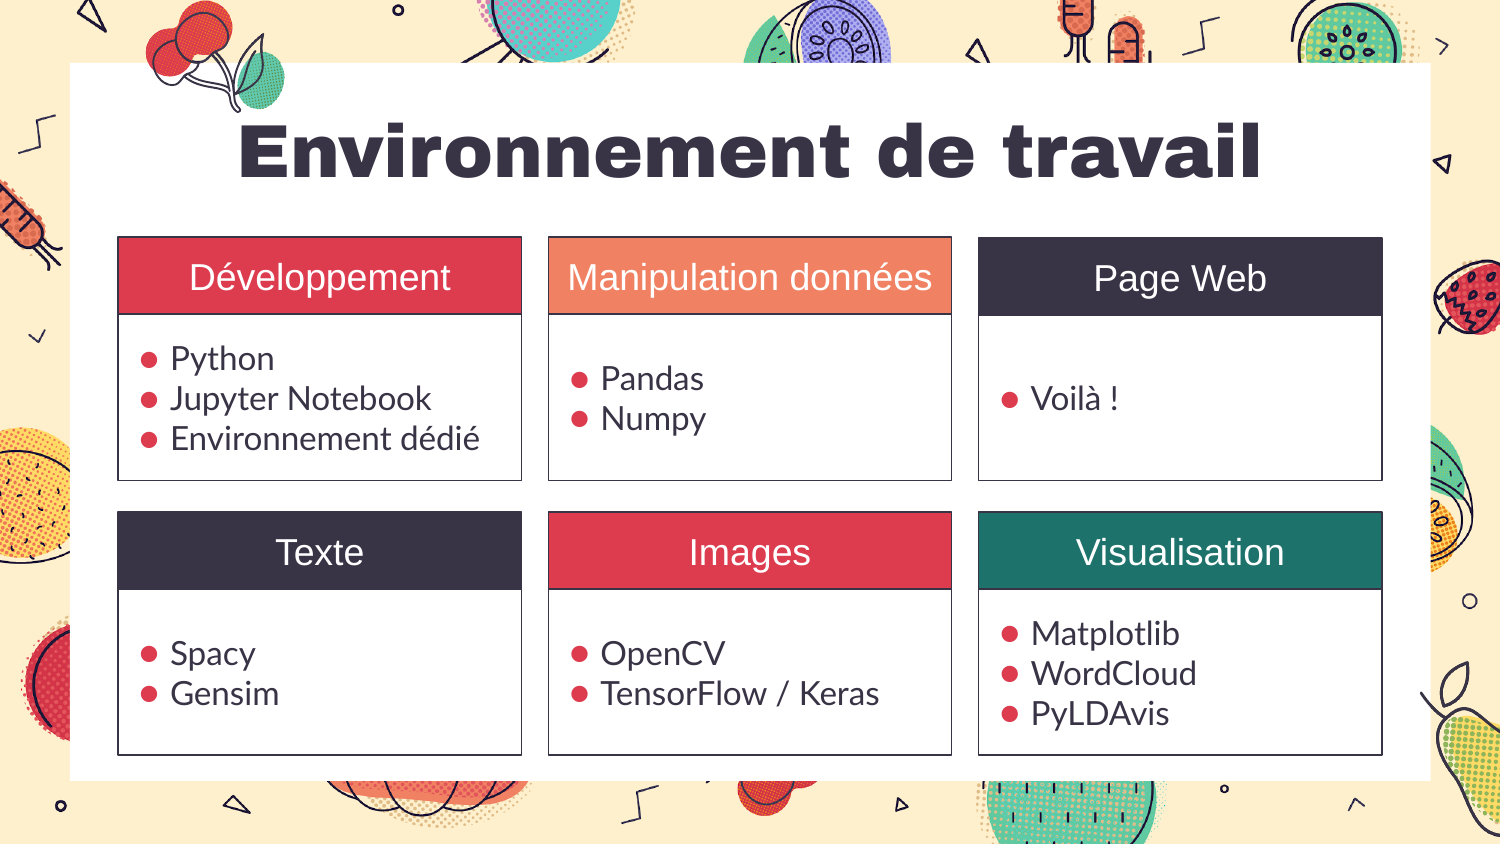

# Environnement de travail
Développement
Manipulation données
Page Web
Python
Jupyter Notebook
Environnement dédié
Pandas
Numpy
Voilà !
Texte
Images
Visualisation
Spacy
Gensim
OpenCV
TensorFlow / Keras
Matplotlib
WordCloud
PyLDAvis